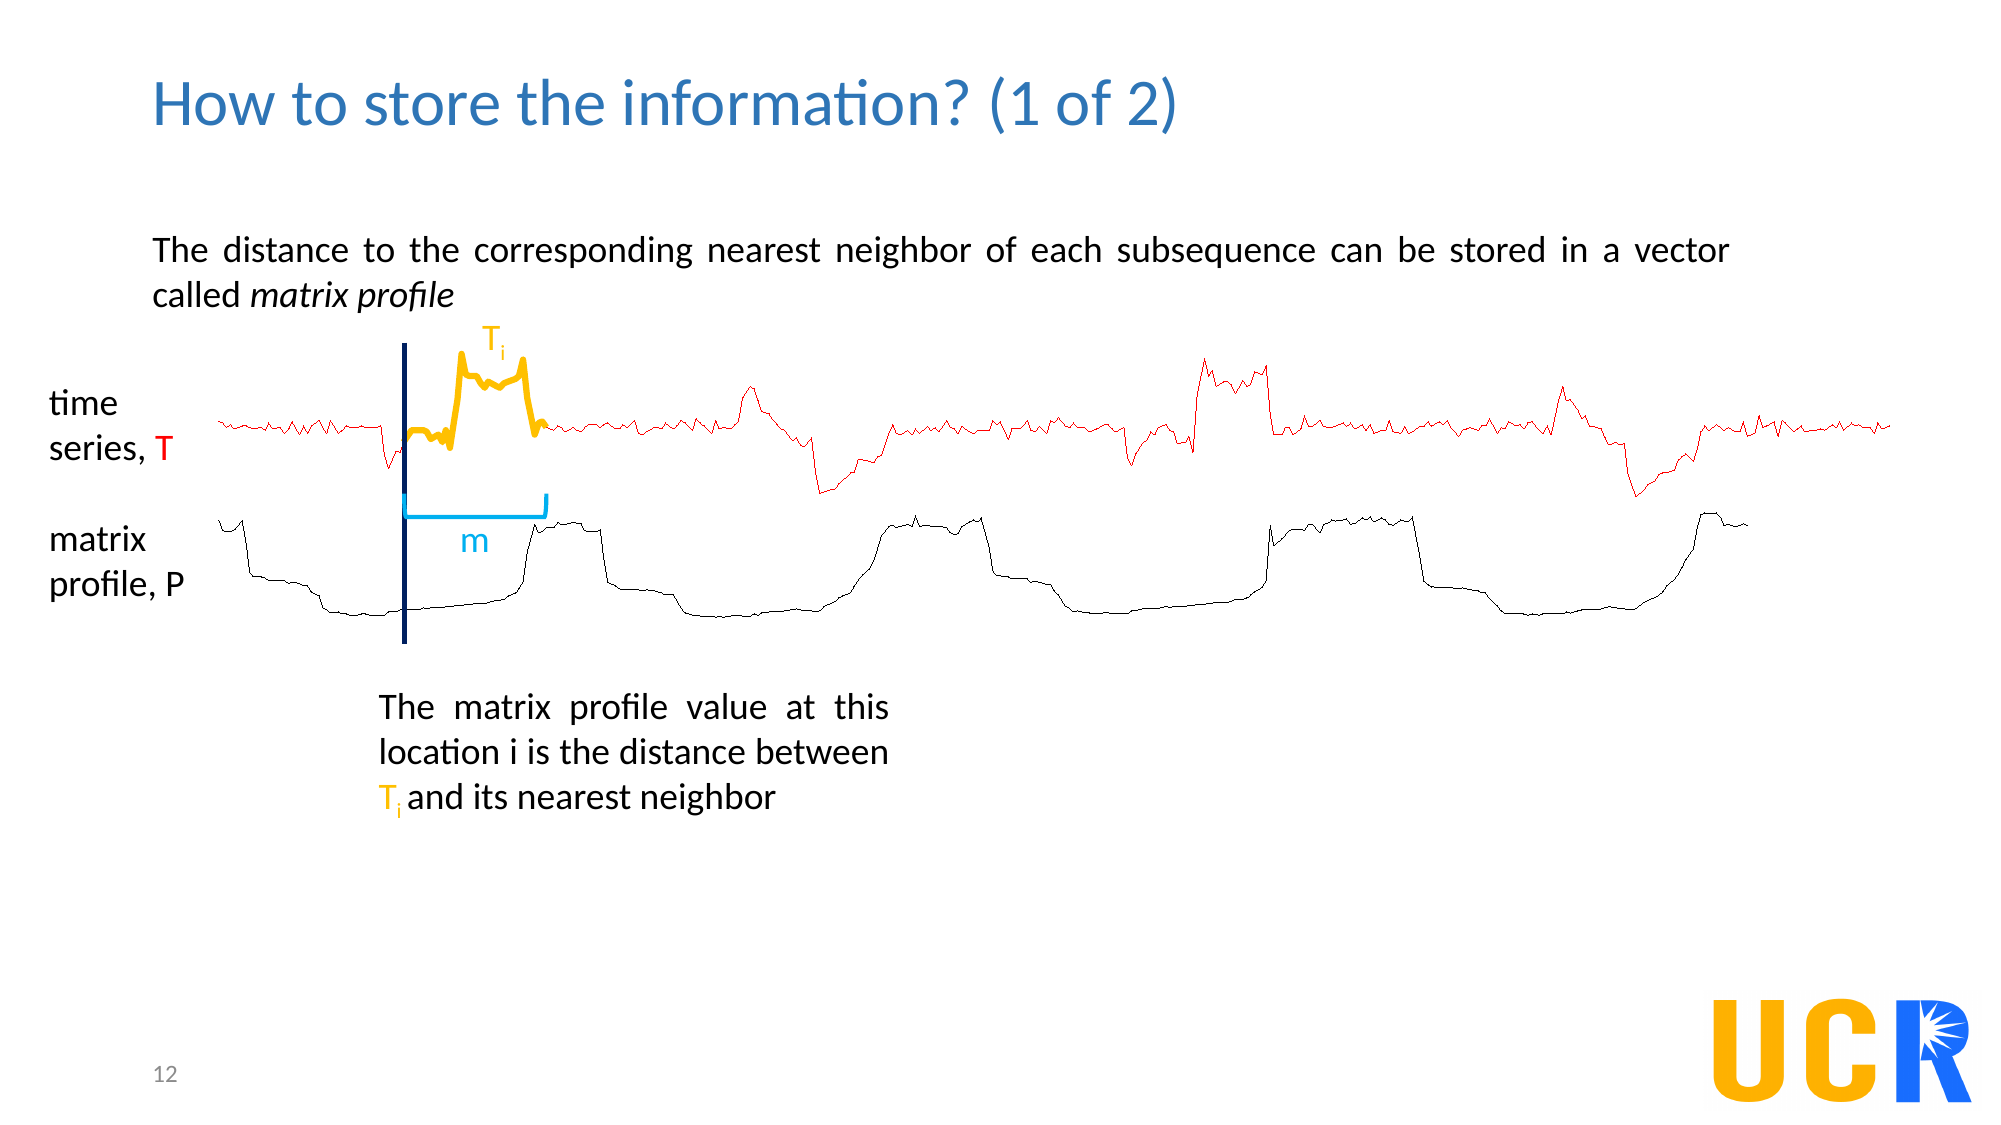

# How to store the information? (1 of 2)
The distance to the corresponding nearest neighbor of each subsequence can be stored in a vector called matrix profile
Ti

time series, T

matrix profile, P
m

The matrix profile value at this location i is the distance between Ti and its nearest neighbor
12